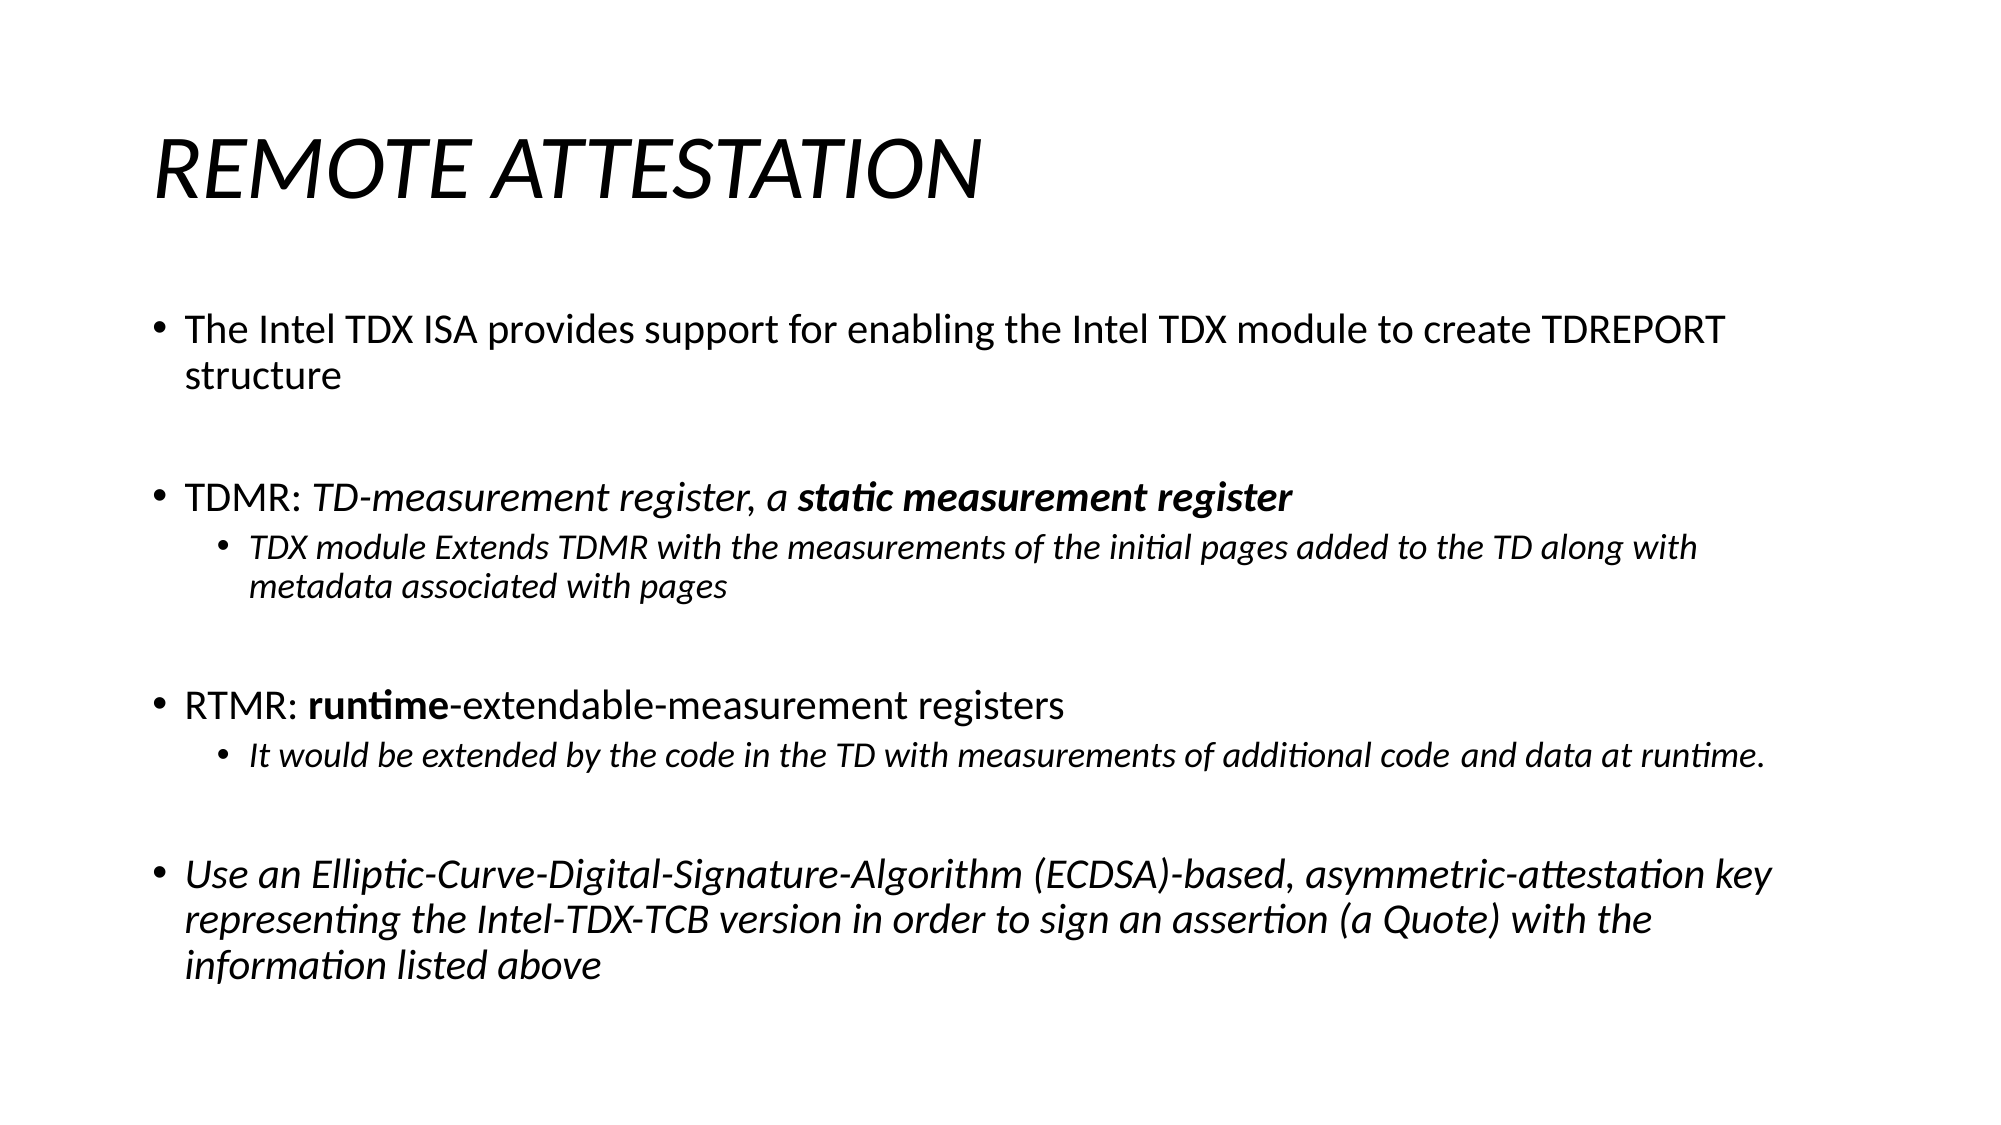

# REMOTE ATTESTATION
The Intel TDX ISA provides support for enabling the Intel TDX module to create TDREPORT structure

TDMR: TD-measurement register, a static measurement register
TDX module Extends TDMR with the measurements of the initial pages added to the TD along with metadata associated with pages

RTMR: runtime-extendable-measurement registers
It would be extended by the code in the TD with measurements of additional code and data at runtime.

Use an Elliptic-Curve-Digital-Signature-Algorithm (ECDSA)-based, asymmetric-attestation key representing the Intel-TDX-TCB version in order to sign an assertion (a Quote) with the information listed above